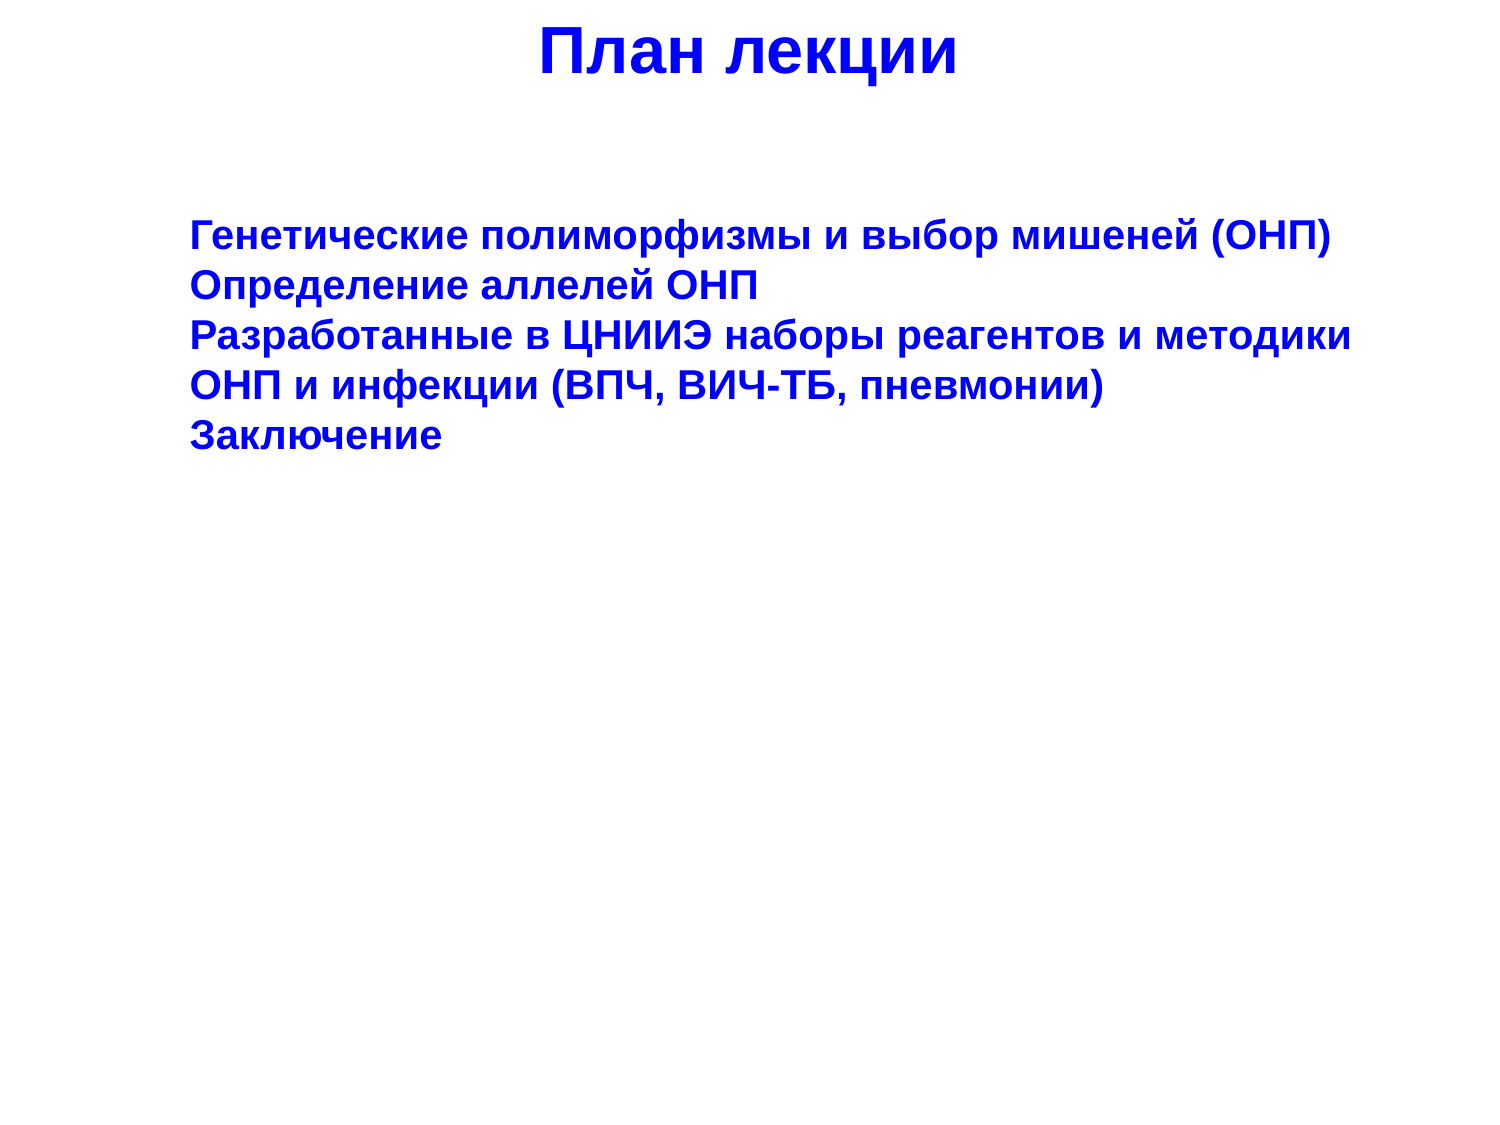

План лекции
Генетические полиморфизмы и выбор мишеней (ОНП)
Определение аллелей ОНП
Разработанные в ЦНИИЭ наборы реагентов и методики
ОНП и инфекции (ВПЧ, ВИЧ-ТБ, пневмонии)
Заключение